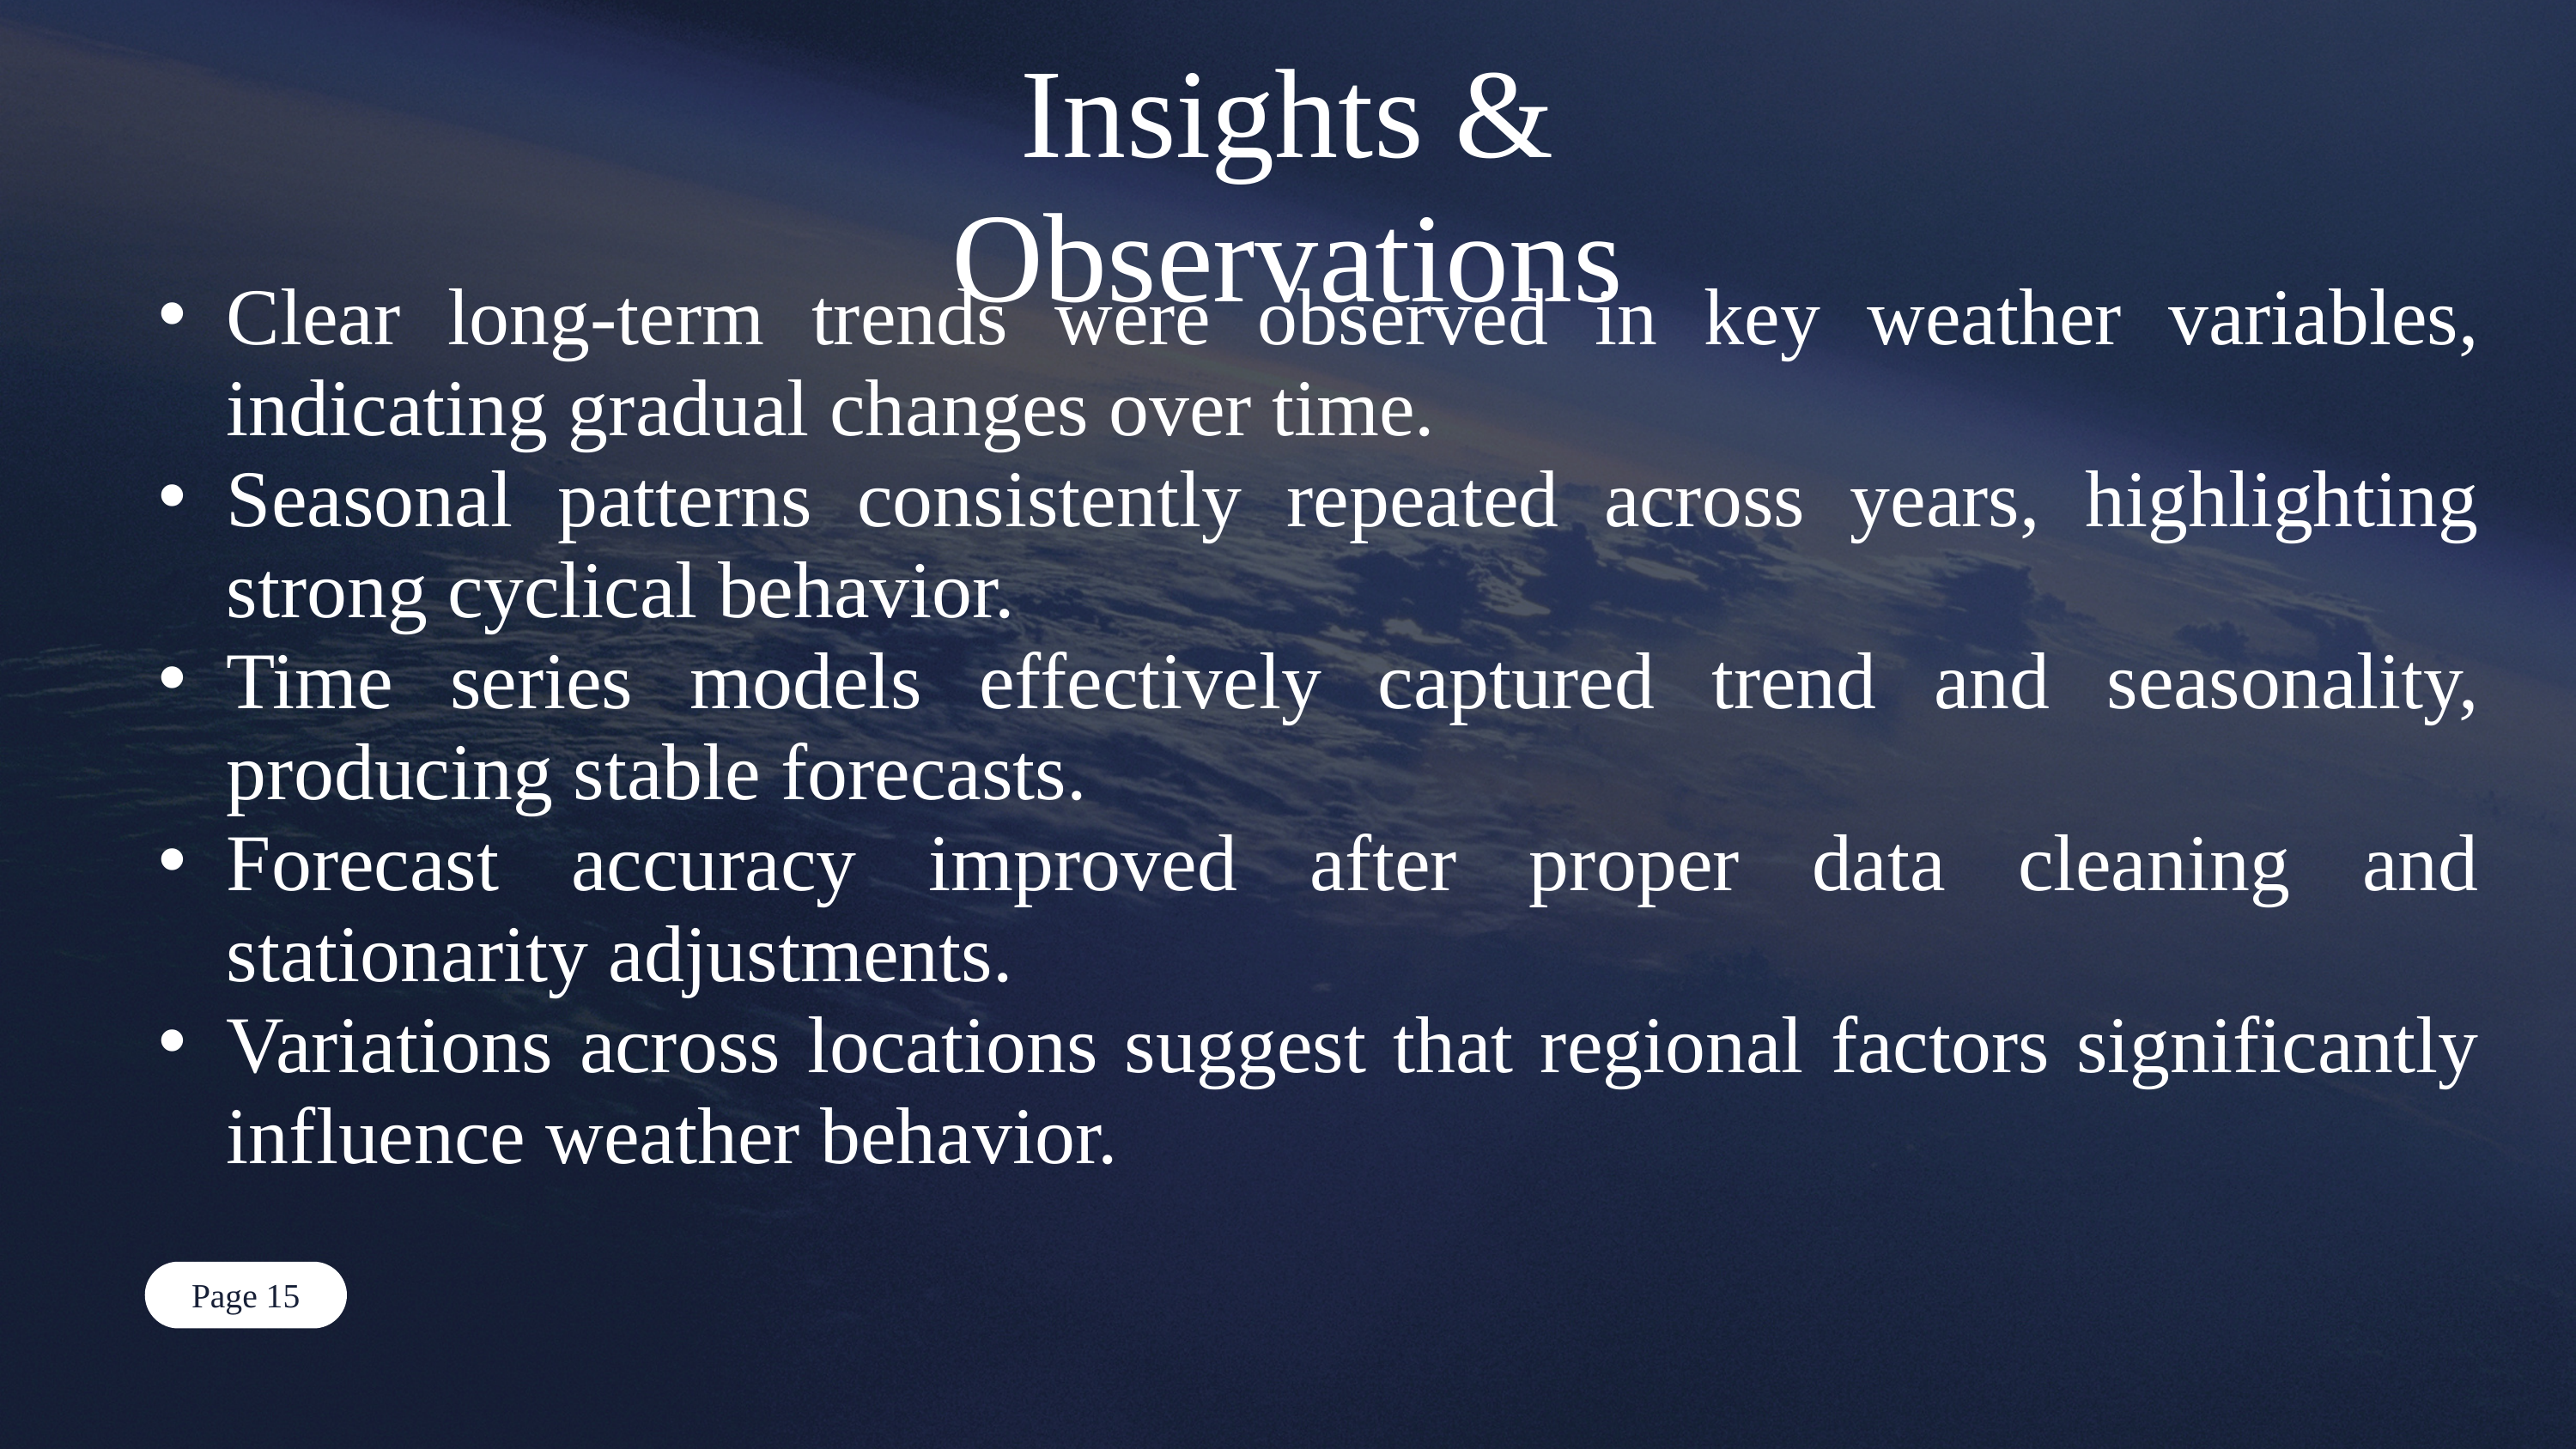

Insights & Observations
Clear long-term trends were observed in key weather variables, indicating gradual changes over time.
Seasonal patterns consistently repeated across years, highlighting strong cyclical behavior.
Time series models effectively captured trend and seasonality, producing stable forecasts.
Forecast accuracy improved after proper data cleaning and stationarity adjustments.
Variations across locations suggest that regional factors significantly influence weather behavior.

Page 15